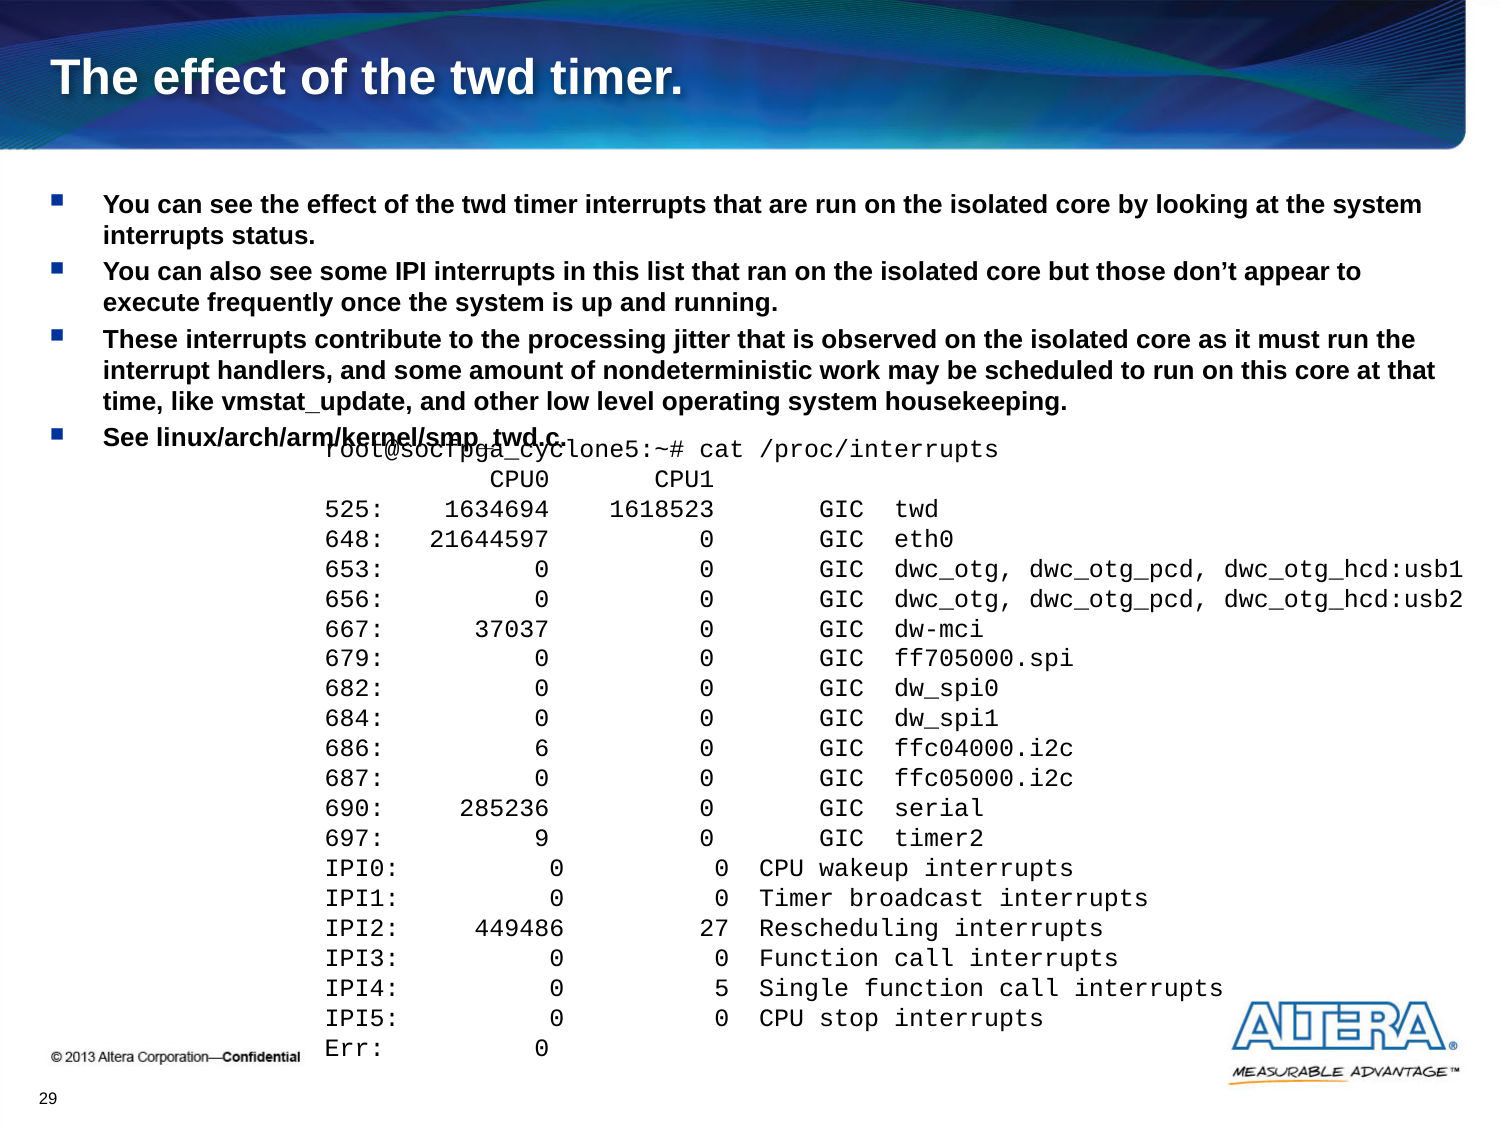

# The effect of the twd timer.
You can see the effect of the twd timer interrupts that are run on the isolated core by looking at the system interrupts status.
You can also see some IPI interrupts in this list that ran on the isolated core but those don’t appear to execute frequently once the system is up and running.
These interrupts contribute to the processing jitter that is observed on the isolated core as it must run the interrupt handlers, and some amount of nondeterministic work may be scheduled to run on this core at that time, like vmstat_update, and other low level operating system housekeeping.
See linux/arch/arm/kernel/smp_twd.c.
root@socfpga_cyclone5:~# cat /proc/interrupts
           CPU0       CPU1
525:    1634694    1618523       GIC  twd
648:   21644597          0       GIC  eth0
653:          0          0       GIC  dwc_otg, dwc_otg_pcd, dwc_otg_hcd:usb1
656:          0          0       GIC  dwc_otg, dwc_otg_pcd, dwc_otg_hcd:usb2
667:      37037          0       GIC  dw-mci
679:          0          0       GIC  ff705000.spi
682:          0          0       GIC  dw_spi0
684:          0          0       GIC  dw_spi1
686:          6          0       GIC  ffc04000.i2c
687:          0          0       GIC  ffc05000.i2c
690:     285236          0       GIC  serial
697:          9          0       GIC  timer2
IPI0:          0          0  CPU wakeup interrupts
IPI1:          0          0  Timer broadcast interrupts
IPI2:     449486         27  Rescheduling interrupts
IPI3:          0          0  Function call interrupts
IPI4:          0          5  Single function call interrupts
IPI5:          0          0  CPU stop interrupts
Err:          0
29